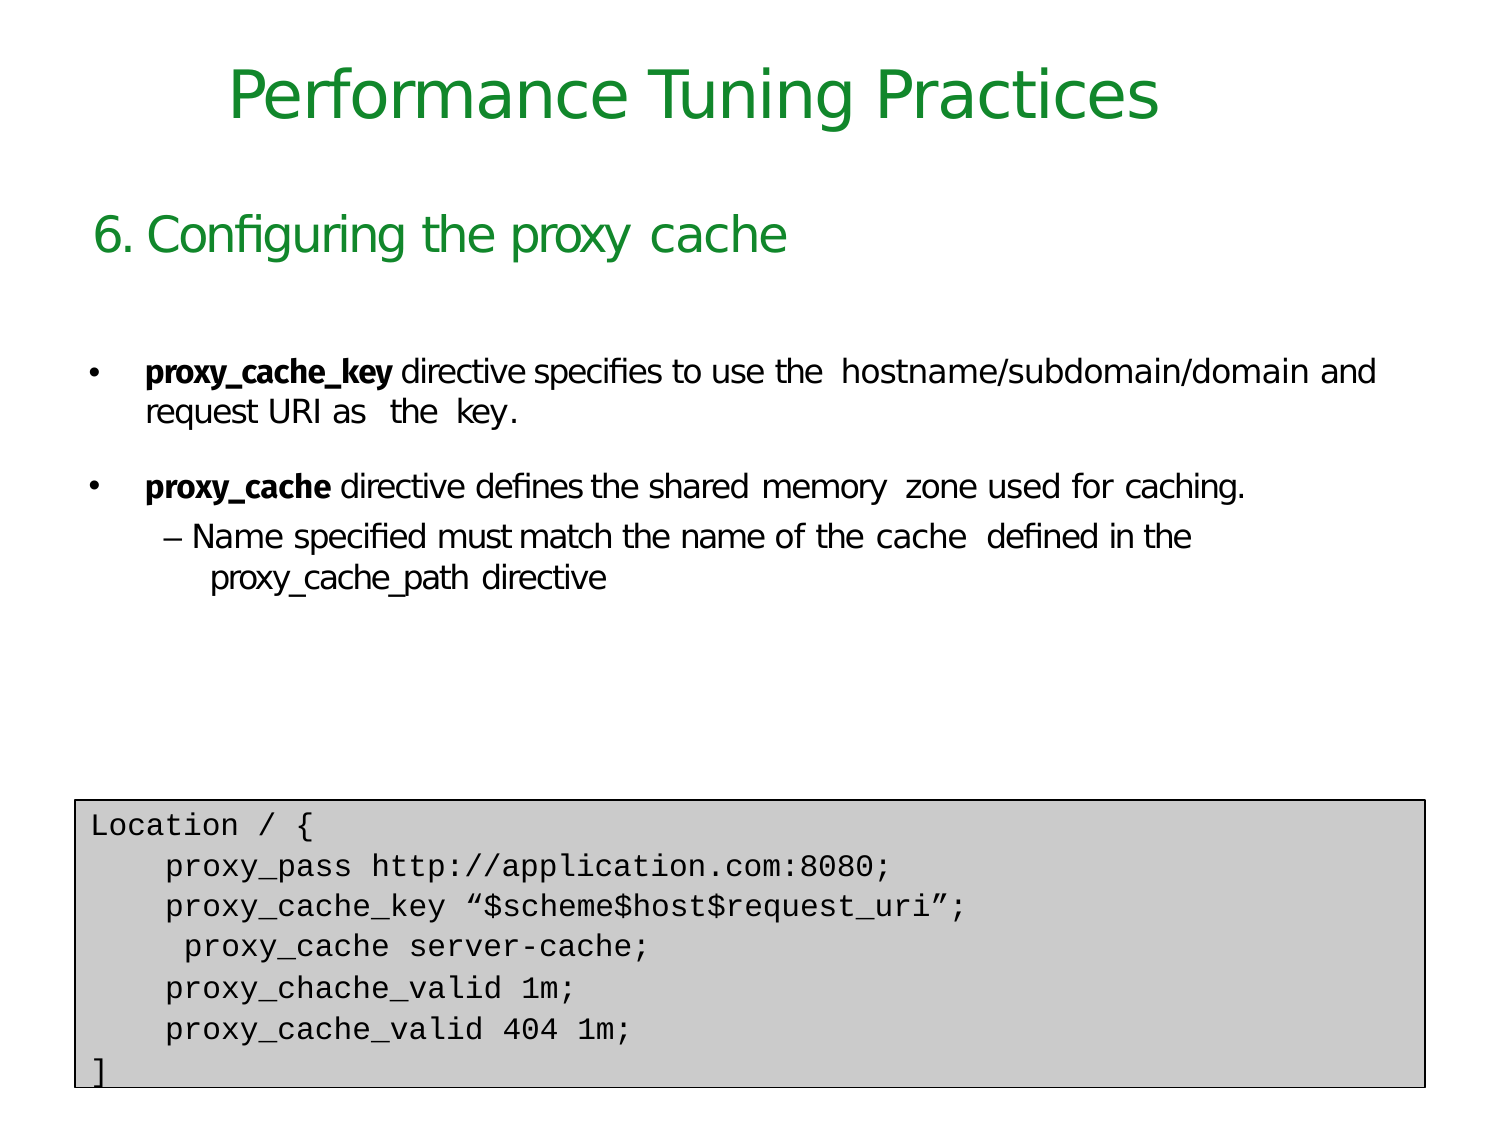

Performance Tuning Practices
# 6. Conﬁguring the proxy cache
proxy_cache_key directive speciﬁes to use the  hostname/subdomain/domain and request URI as   the  key.
proxy_cache directive deﬁnes the shared memory  zone used for caching.
– Name speciﬁed must match the name of the cache  deﬁned in the proxy_cache_path directive
Location / {
proxy_pass http://application.com:8080;  proxy_cache_key “$scheme$host$request_uri”;  proxy_cache server-cache;
proxy_chache_valid 1m;  proxy_cache_valid 404 1m;
]